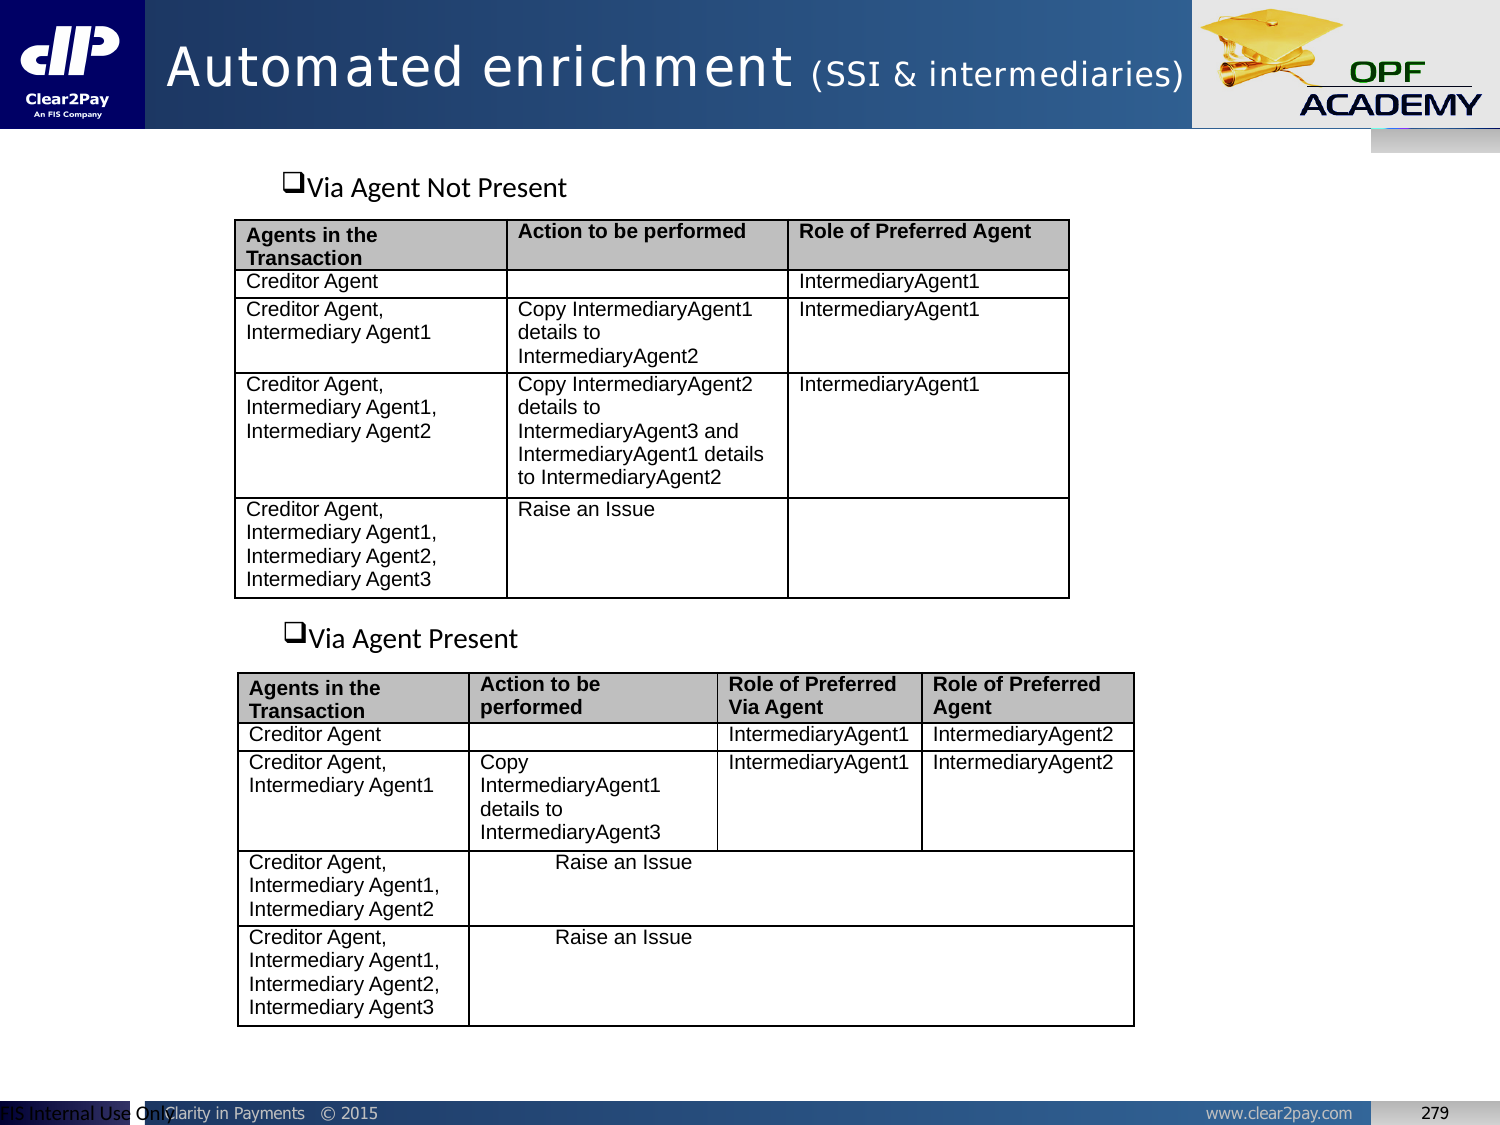

# Automated enrichment (SSI & intermediaries)
Via Agent Not Present

| Agents in the Transaction | Action to be performed | Role of Preferred Agent |
| --- | --- | --- |
| Creditor Agent |  | IntermediaryAgent1 |
| Creditor Agent, Intermediary Agent1 | Copy IntermediaryAgent1 details to IntermediaryAgent2 | IntermediaryAgent1 |
| Creditor Agent, Intermediary Agent1, Intermediary Agent2 | Copy IntermediaryAgent2 details to IntermediaryAgent3 and IntermediaryAgent1 details to IntermediaryAgent2 | IntermediaryAgent1 |
| Creditor Agent, Intermediary Agent1, Intermediary Agent2, Intermediary Agent3 | Raise an Issue |  |

Via Agent Present

| Agents in the Transaction | Action to be performed | Role of Preferred Via Agent | Role of Preferred Agent |
| --- | --- | --- | --- |
| Creditor Agent |  | IntermediaryAgent1 | IntermediaryAgent2 |
| Creditor Agent, Intermediary Agent1 | Copy IntermediaryAgent1 details to IntermediaryAgent3 | IntermediaryAgent1 | IntermediaryAgent2 |
| Creditor Agent, Intermediary Agent1, Intermediary Agent2 | Raise an Issue |  |  |
| Creditor Agent, Intermediary Agent1, Intermediary Agent2, Intermediary Agent3 | Raise an Issue |  |  |